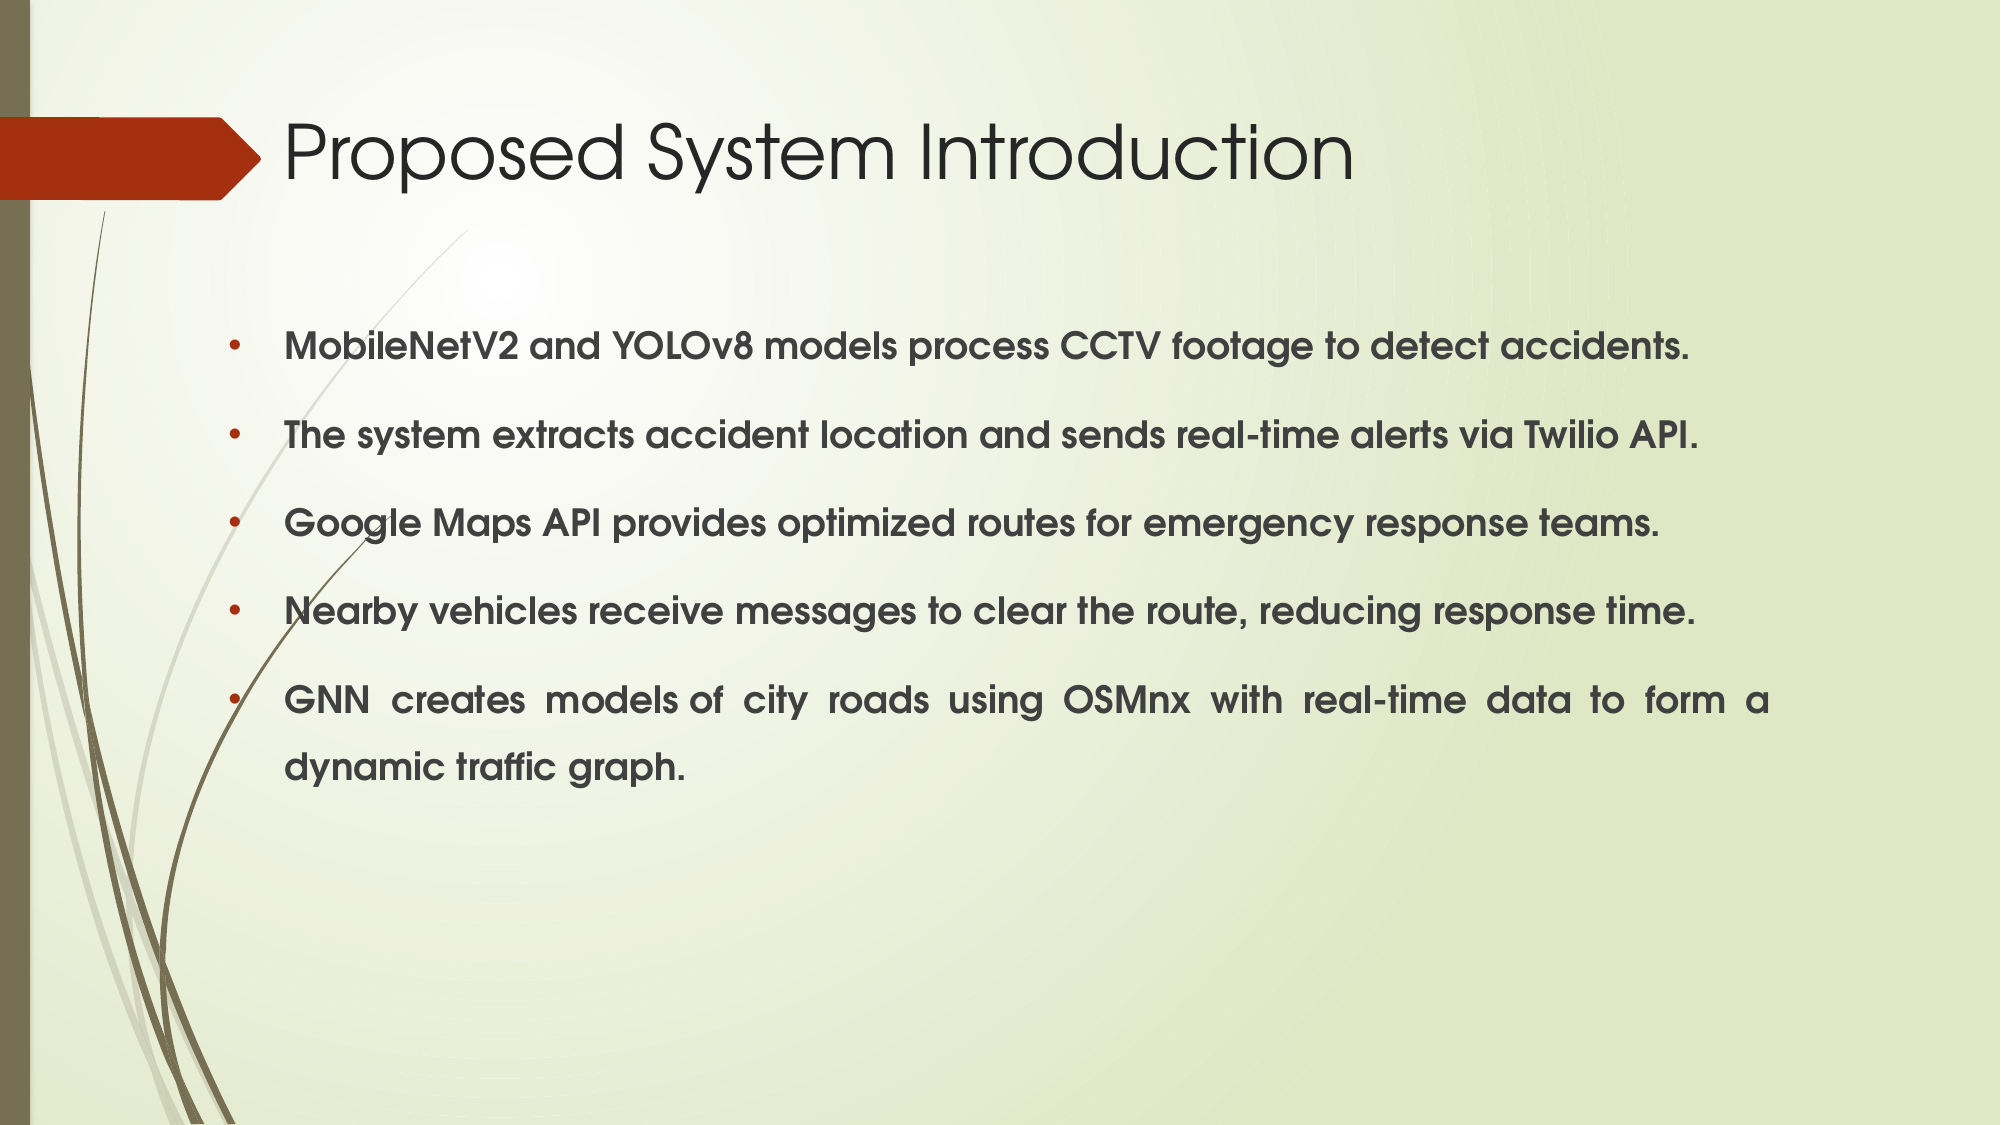

# Proposed System Introduction
MobileNetV2 and YOLOv8 models process CCTV footage to detect accidents.
The system extracts accident location and sends real-time alerts via Twilio API.
Google Maps API provides optimized routes for emergency response teams.
Nearby vehicles receive messages to clear the route, reducing response time.
GNN creates models of city roads using OSMnx with real-time data to form a dynamic traffic graph.